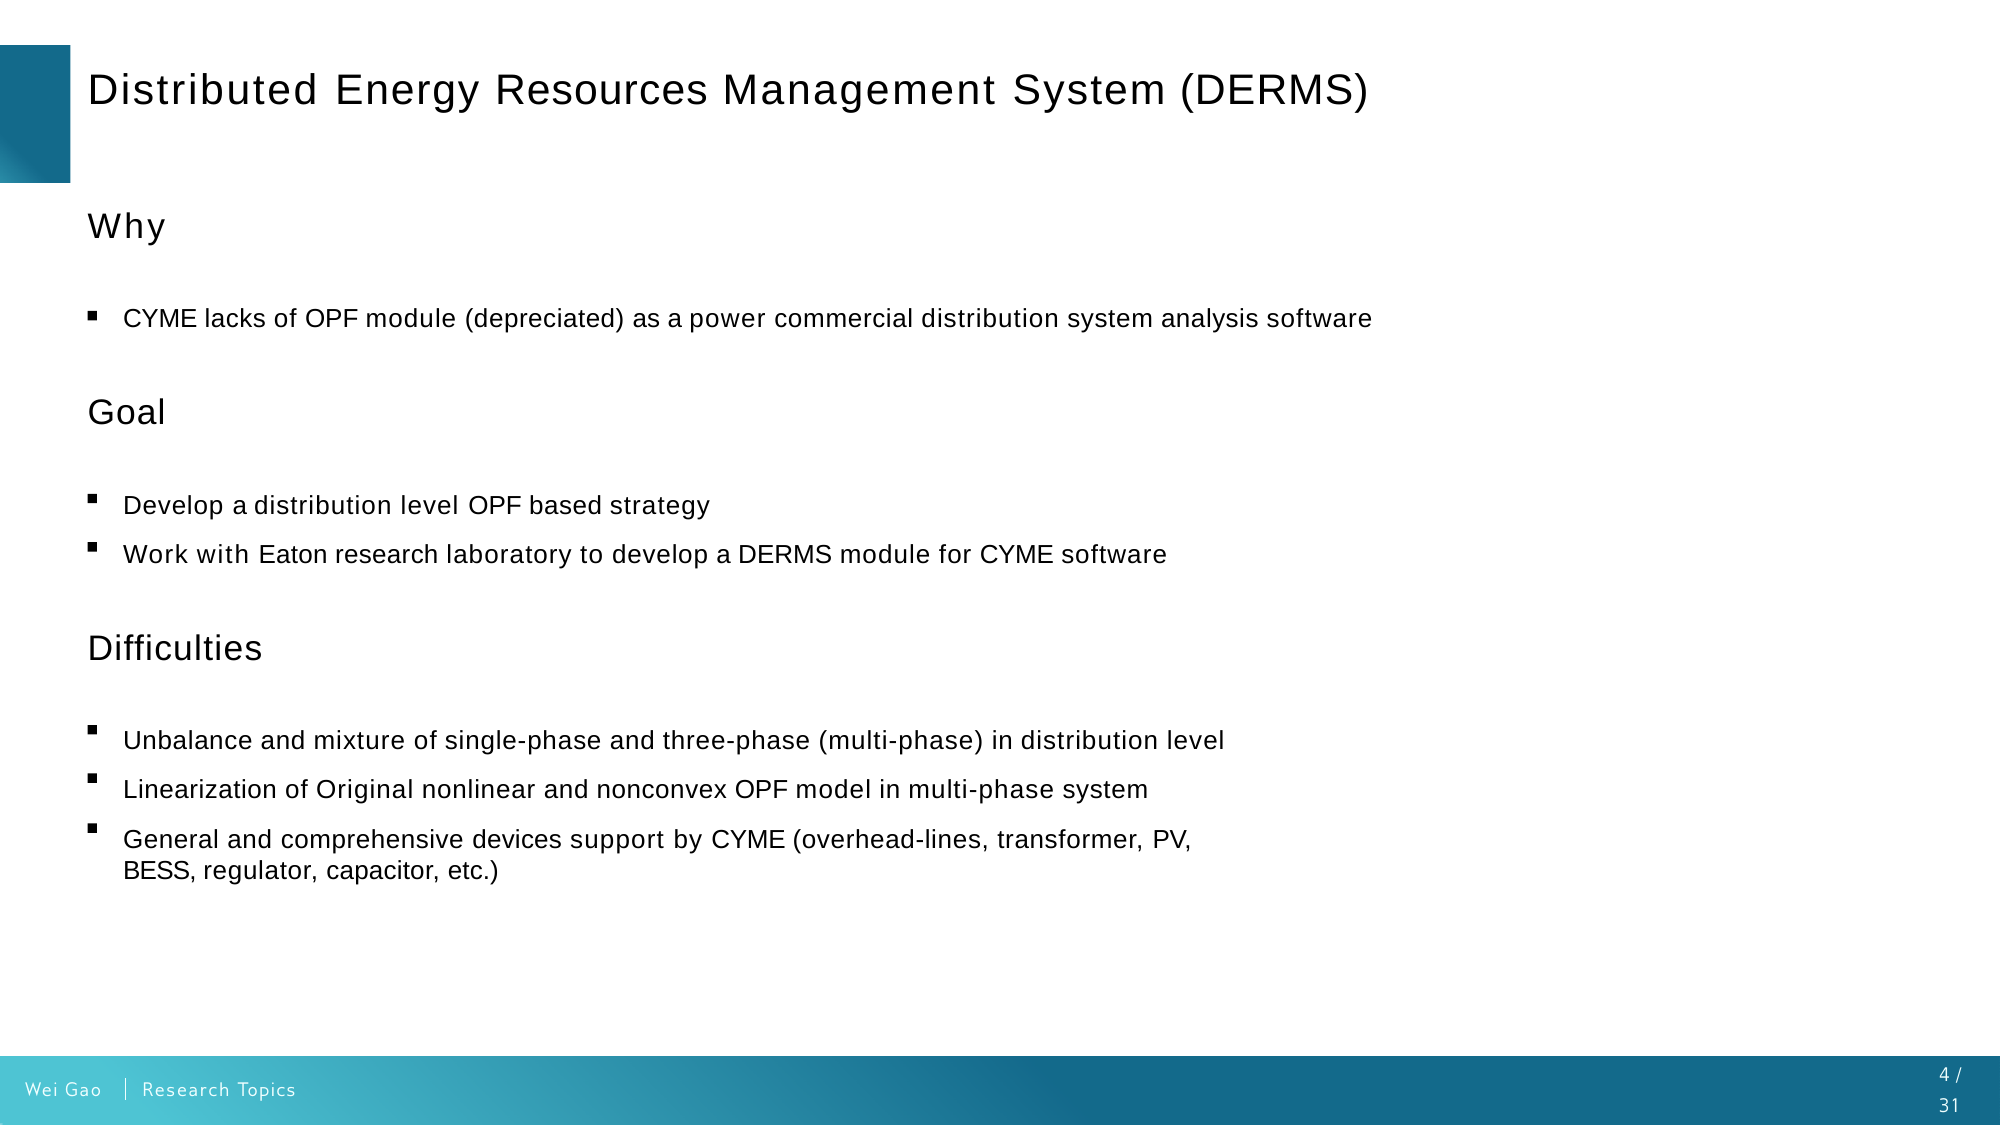

# Distributed Energy Resources Management System (DERMS)
Why

CYME lacks of OPF module (depreciated) as a power commercial distribution system analysis software

Goal

Develop a distribution level OPF based strategy
Work with Eaton research laboratory to develop a DERMS module for CYME software

Difficulties

Unbalance and mixture of single-phase and three-phase (multi-phase) in distribution level  Linearization of Original nonlinear and nonconvex OPF model in multi-phase system
General and comprehensive devices support by CYME (overhead-lines, transformer, PV, BESS, regulator, capacitor, etc.)

4 /
31

Wei Gao
Research Topics